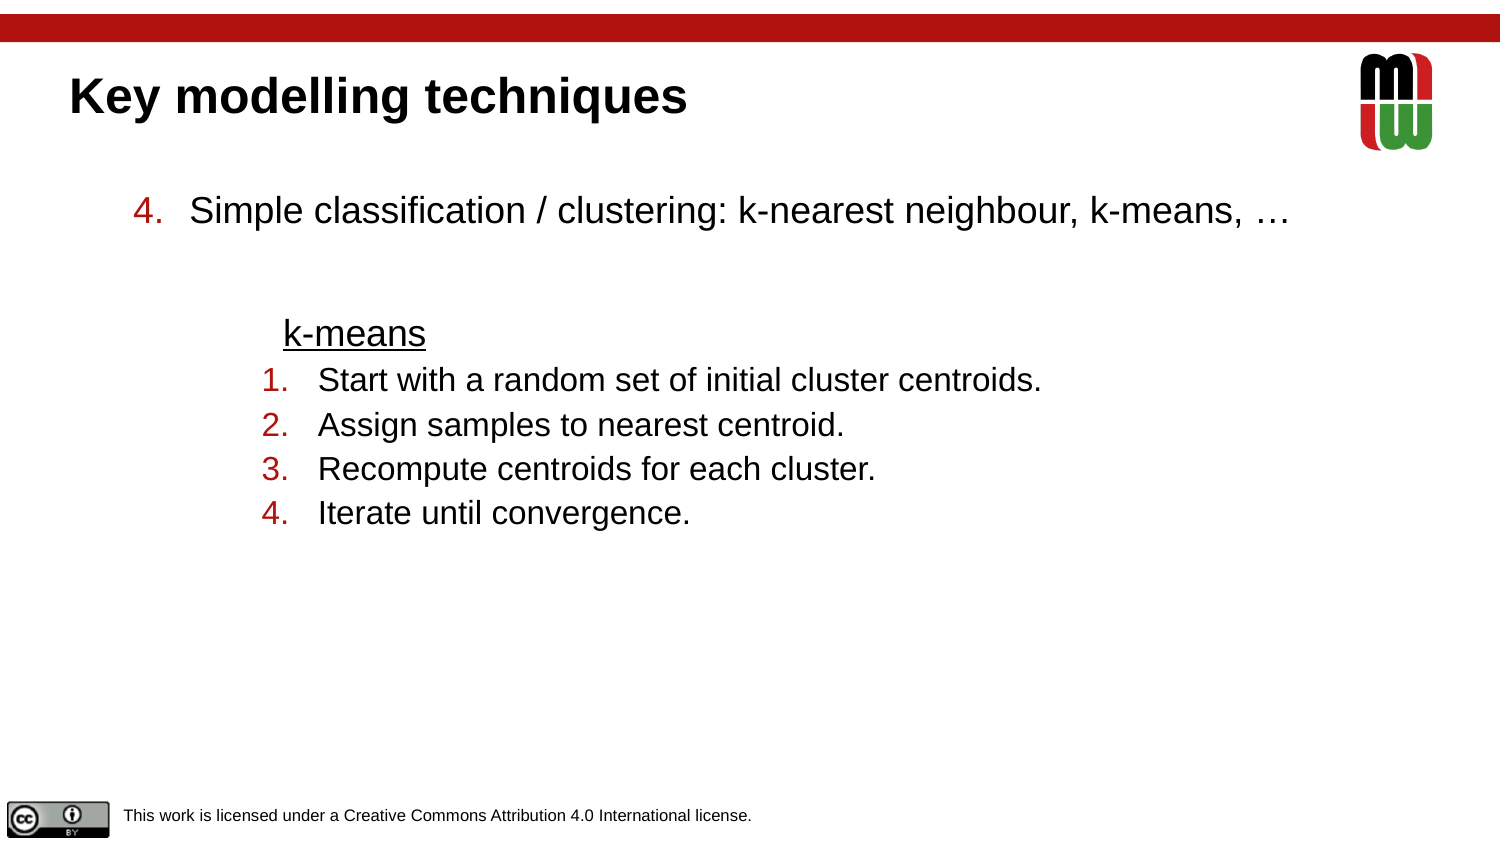

# Key modelling techniques
Simple classification / clustering: k-nearest neighbour, k-means, …

	k-means
Start with a random set of initial cluster centroids.
Assign samples to nearest centroid.
Recompute centroids for each cluster.
Iterate until convergence.